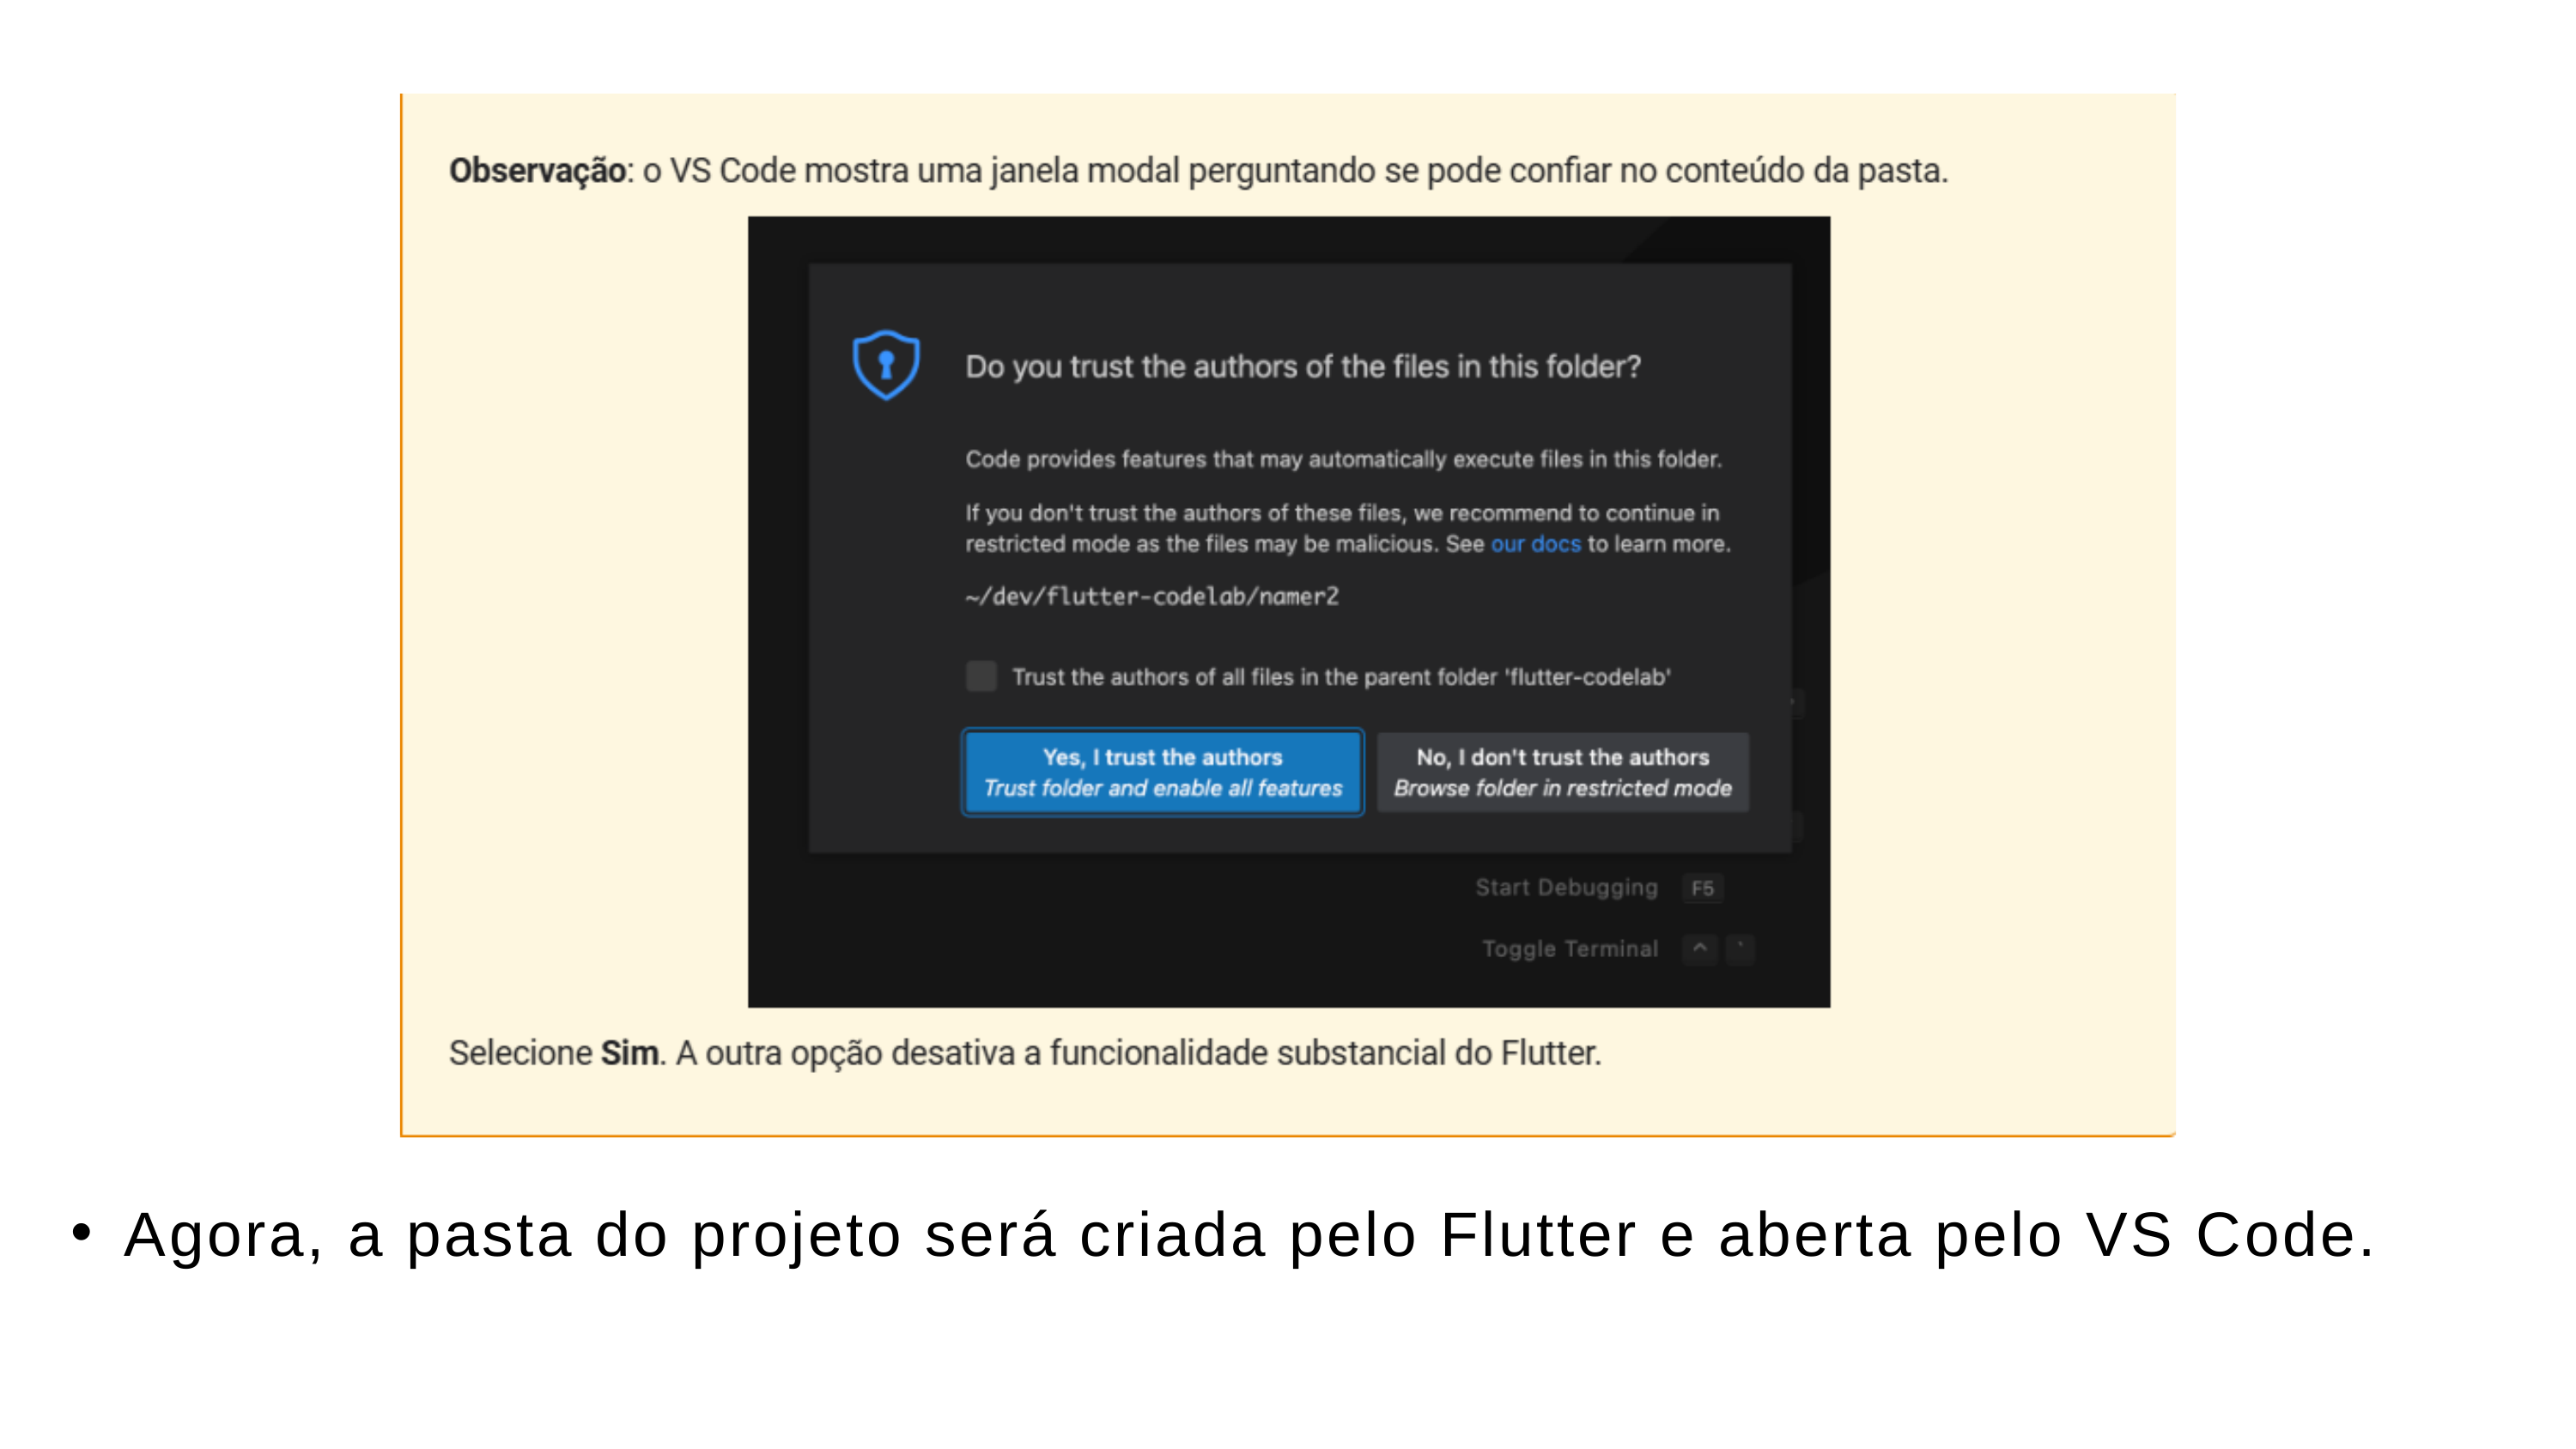

Agora, a pasta do projeto será criada pelo Flutter e aberta pelo VS Code.